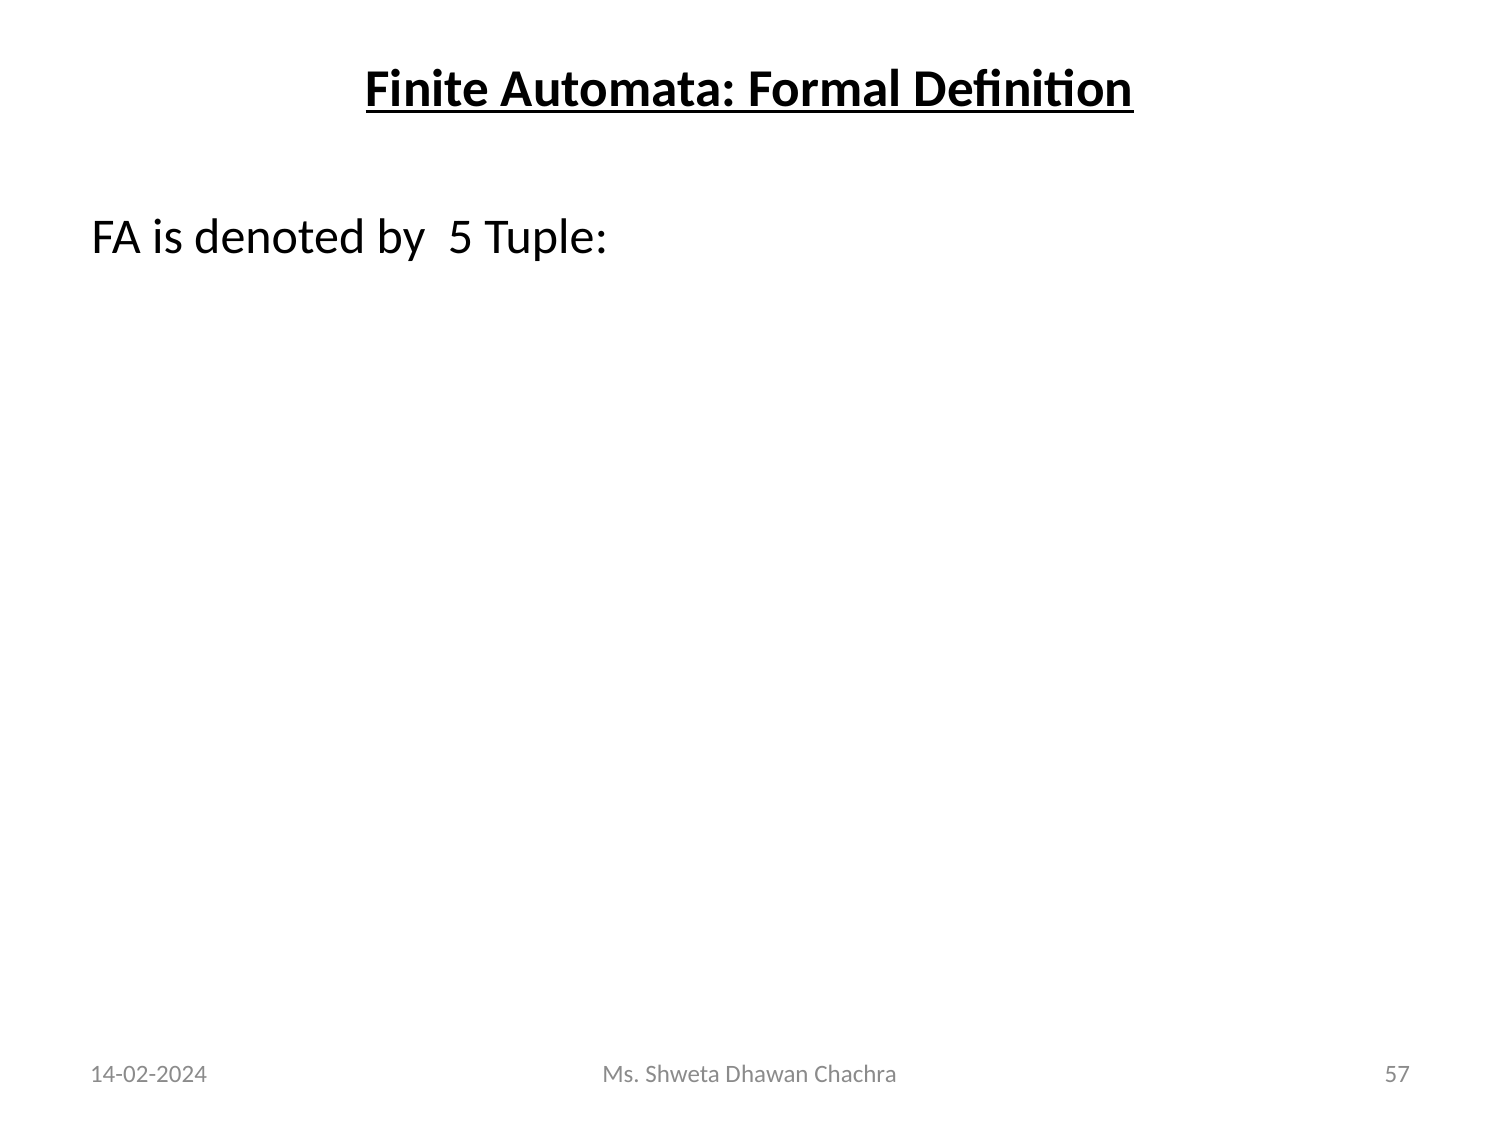

# Finite Automata: Formal Definition
FA is denoted by  5 Tuple:
14-02-2024
Ms. Shweta Dhawan Chachra
57